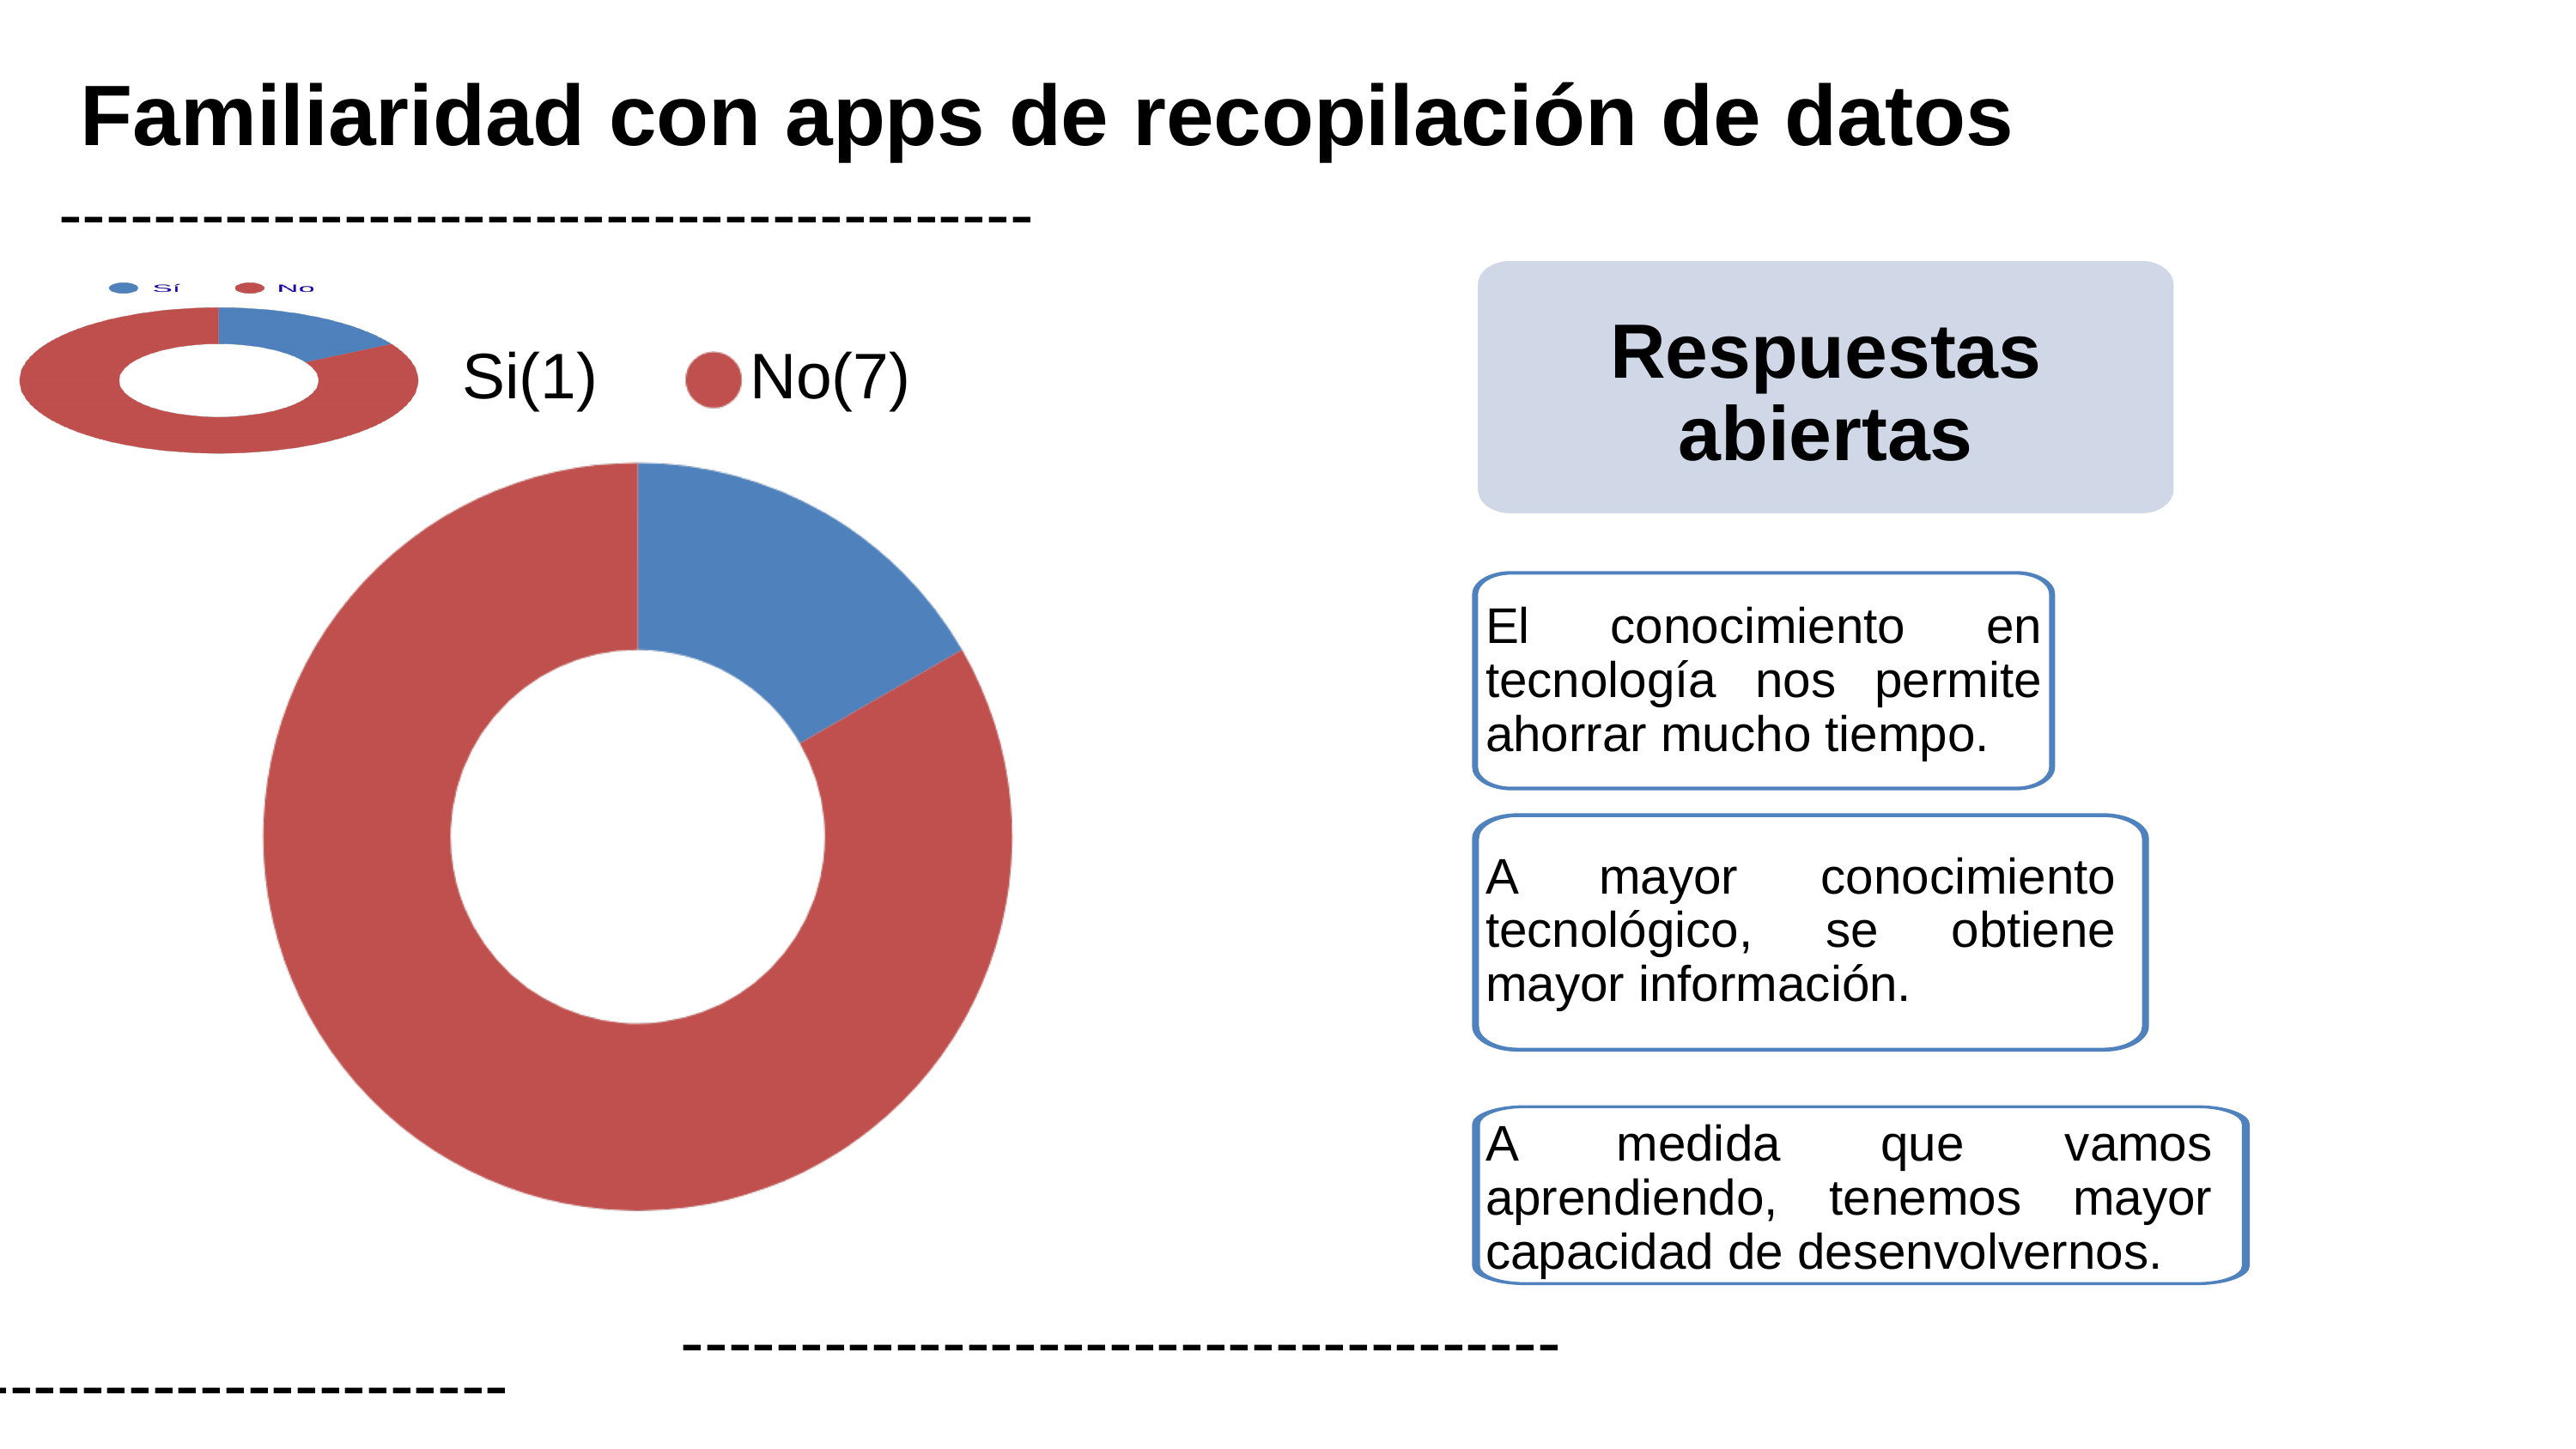

Familiaridad con apps de recopilación de datos
    -----------------------------------------

Respuestas abiertas

 No(7)
 Si(1)

El conocimiento en tecnología nos permite ahorrar mucho tiempo.

A mayor conocimiento tecnológico, se obtiene mayor información.

A medida que vamos aprendiendo, tenemos mayor capacidad de desenvolvernos.

    -------------------------------------
    -------------------------------------